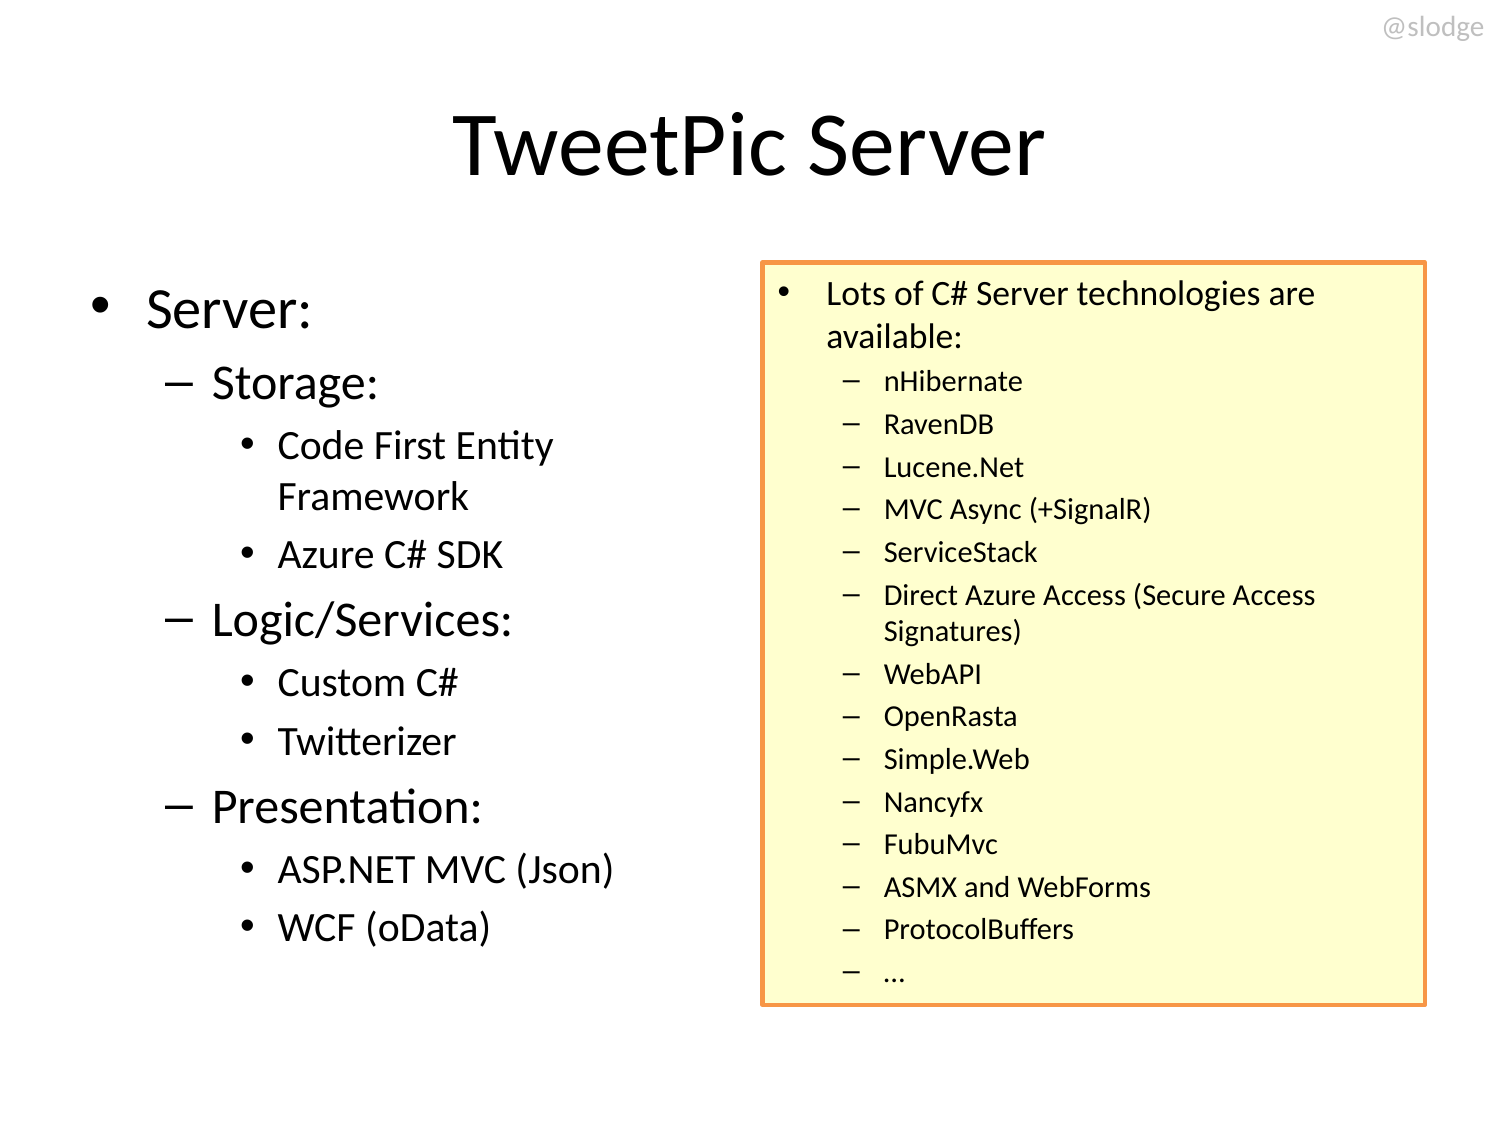

# TweetPic Server
Server:
Storage:
Code First Entity Framework
Azure C# SDK
Logic/Services:
Custom C#
Twitterizer
Presentation:
ASP.NET MVC (Json)
WCF (oData)

Lots of C# Server technologies are available:
nHibernate
RavenDB
Lucene.Net
MVC Async (+SignalR)
ServiceStack
Direct Azure Access (Secure Access Signatures)
WebAPI
OpenRasta
Simple.Web
Nancyfx
FubuMvc
ASMX and WebForms
ProtocolBuffers
…